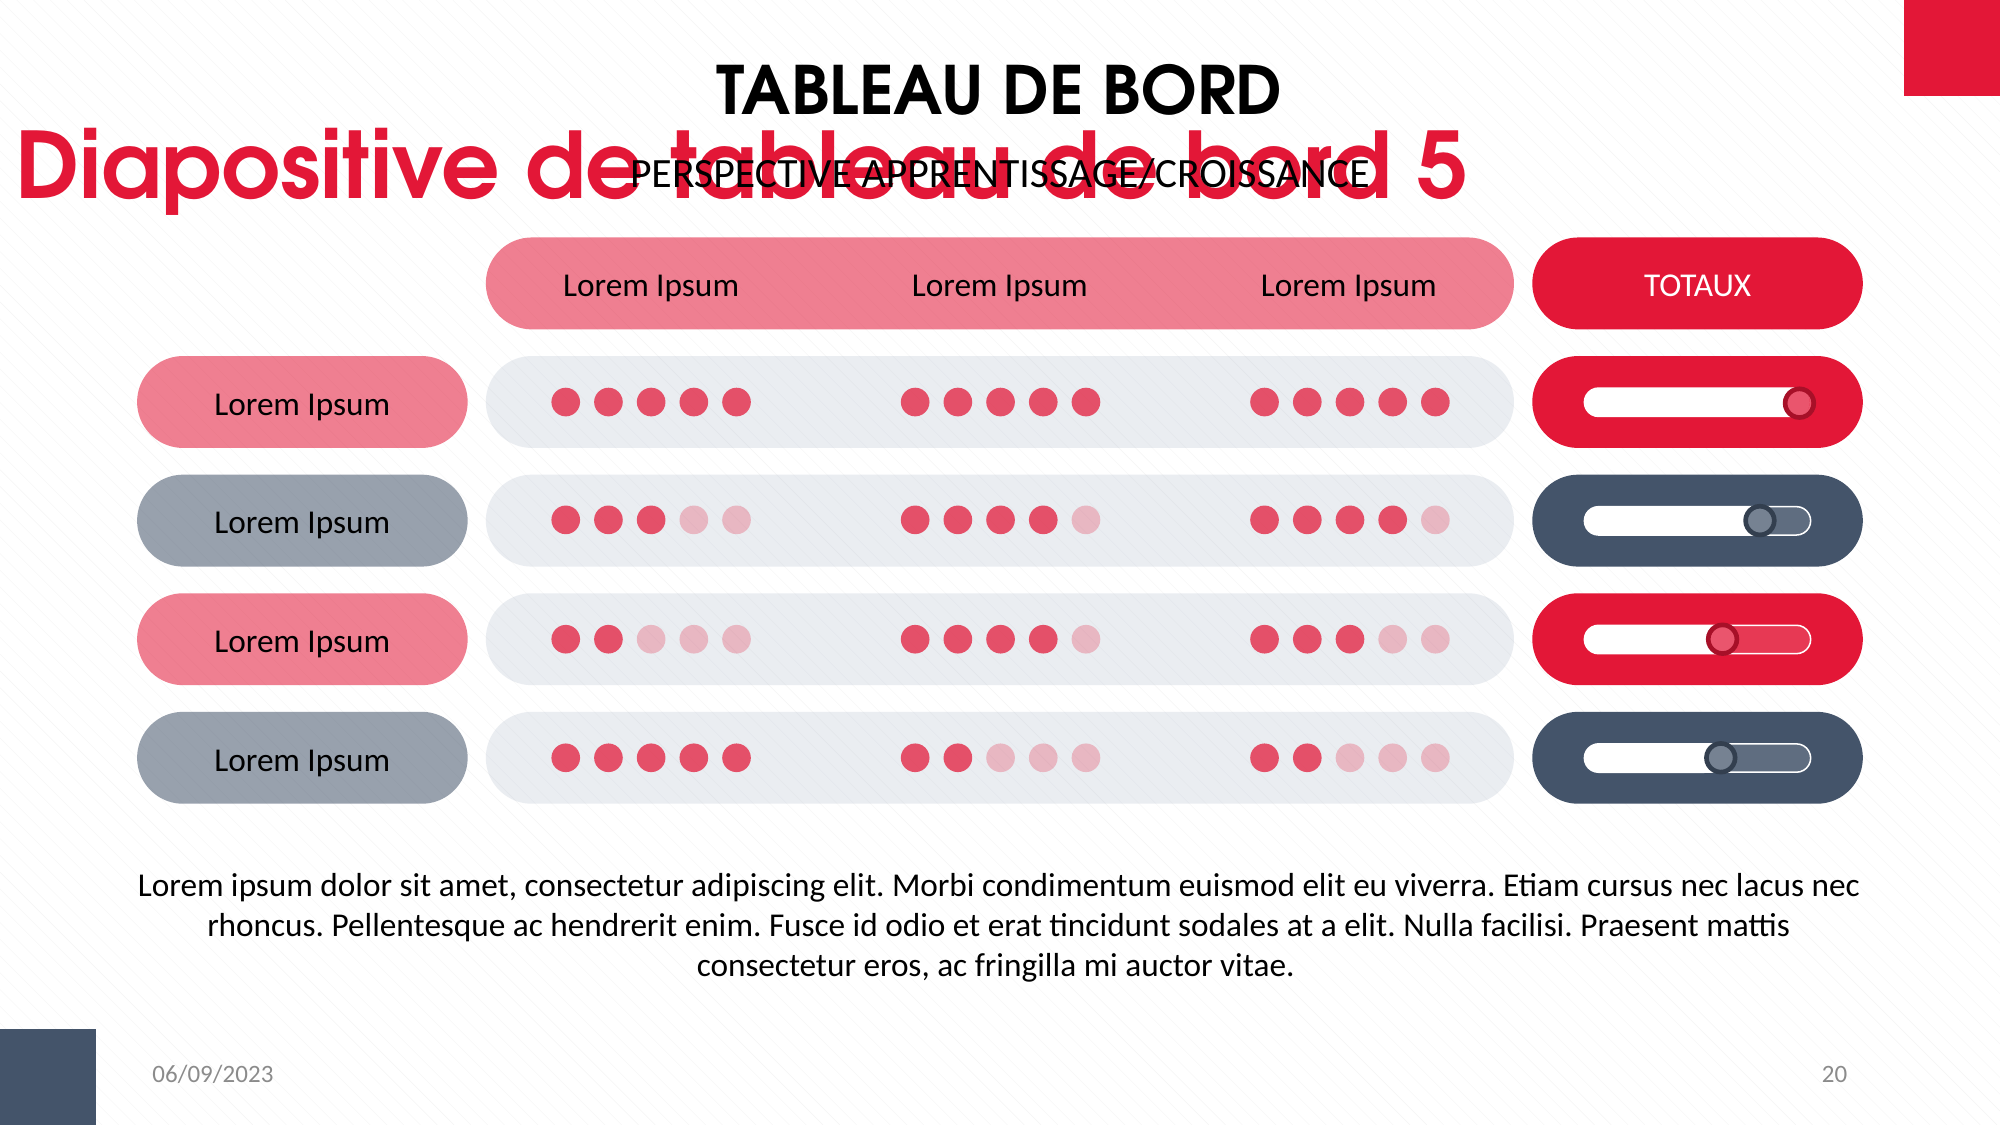

TABLEAU DE BORD
Diapositive de tableau de bord 5
PERSPECTIVE APPRENTISSAGE/CROISSANCE

Lorem Ipsum
Lorem Ipsum
Lorem Ipsum
TOTAUX

Lorem Ipsum

Lorem Ipsum

Lorem Ipsum

Lorem Ipsum

Lorem ipsum dolor sit amet, consectetur adipiscing elit. Morbi condimentum euismod elit eu viverra. Etiam cursus nec lacus nec rhoncus. Pellentesque ac hendrerit enim. Fusce id odio et erat tincidunt sodales at a elit. Nulla facilisi. Praesent mattis consectetur eros, ac fringilla mi auctor vitae.

06/09/2023
20